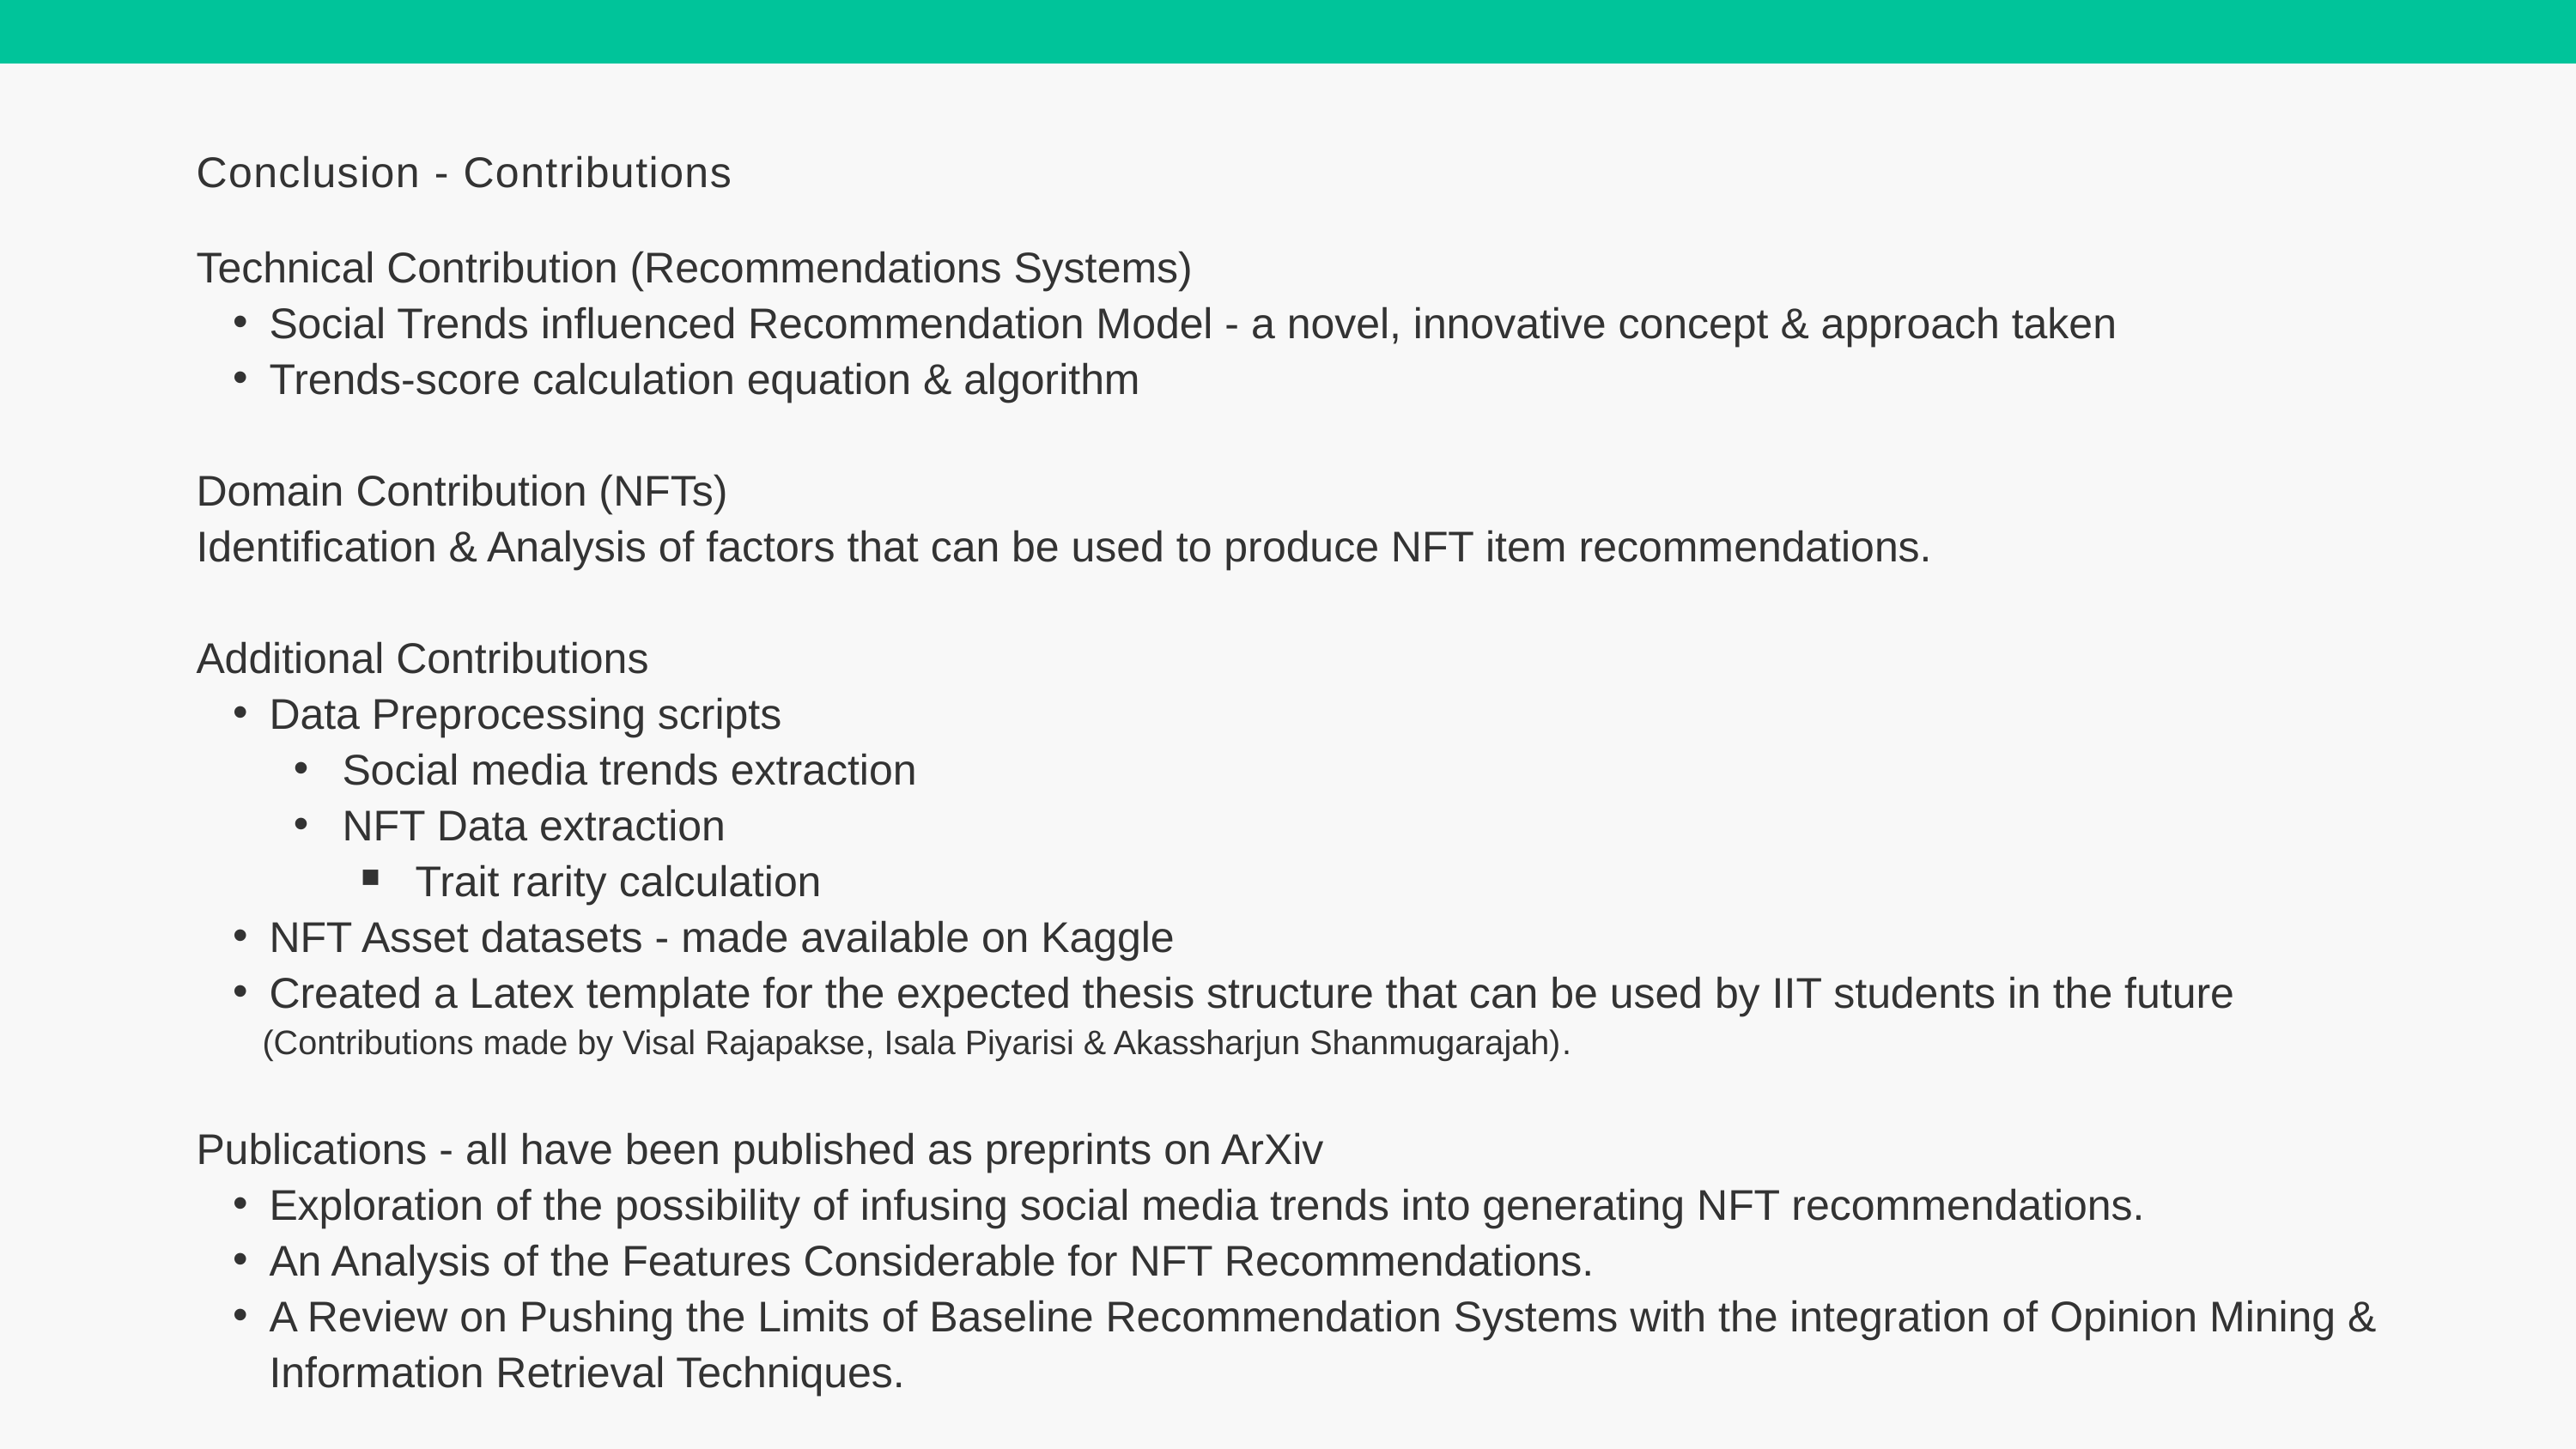

Conclusion - Contributions
Technical Contribution (Recommendations Systems)
Social Trends influenced Recommendation Model - a novel, innovative concept & approach taken
Trends-score calculation equation & algorithm

Domain Contribution (NFTs)
Identification & Analysis of factors that can be used to produce NFT item recommendations.

Additional Contributions
Data Preprocessing scripts
Social media trends extraction
NFT Data extraction
Trait rarity calculation
NFT Asset datasets - made available on Kaggle
Created a Latex template for the expected thesis structure that can be used by IIT students in the future
       (Contributions made by Visal Rajapakse, Isala Piyarisi & Akassharjun Shanmugarajah).

Publications - all have been published as preprints on ArXiv
Exploration of the possibility of infusing social media trends into generating NFT recommendations.
An Analysis of the Features Considerable for NFT Recommendations.
A Review on Pushing the Limits of Baseline Recommendation Systems with the integration of Opinion Mining & Information Retrieval Techniques.